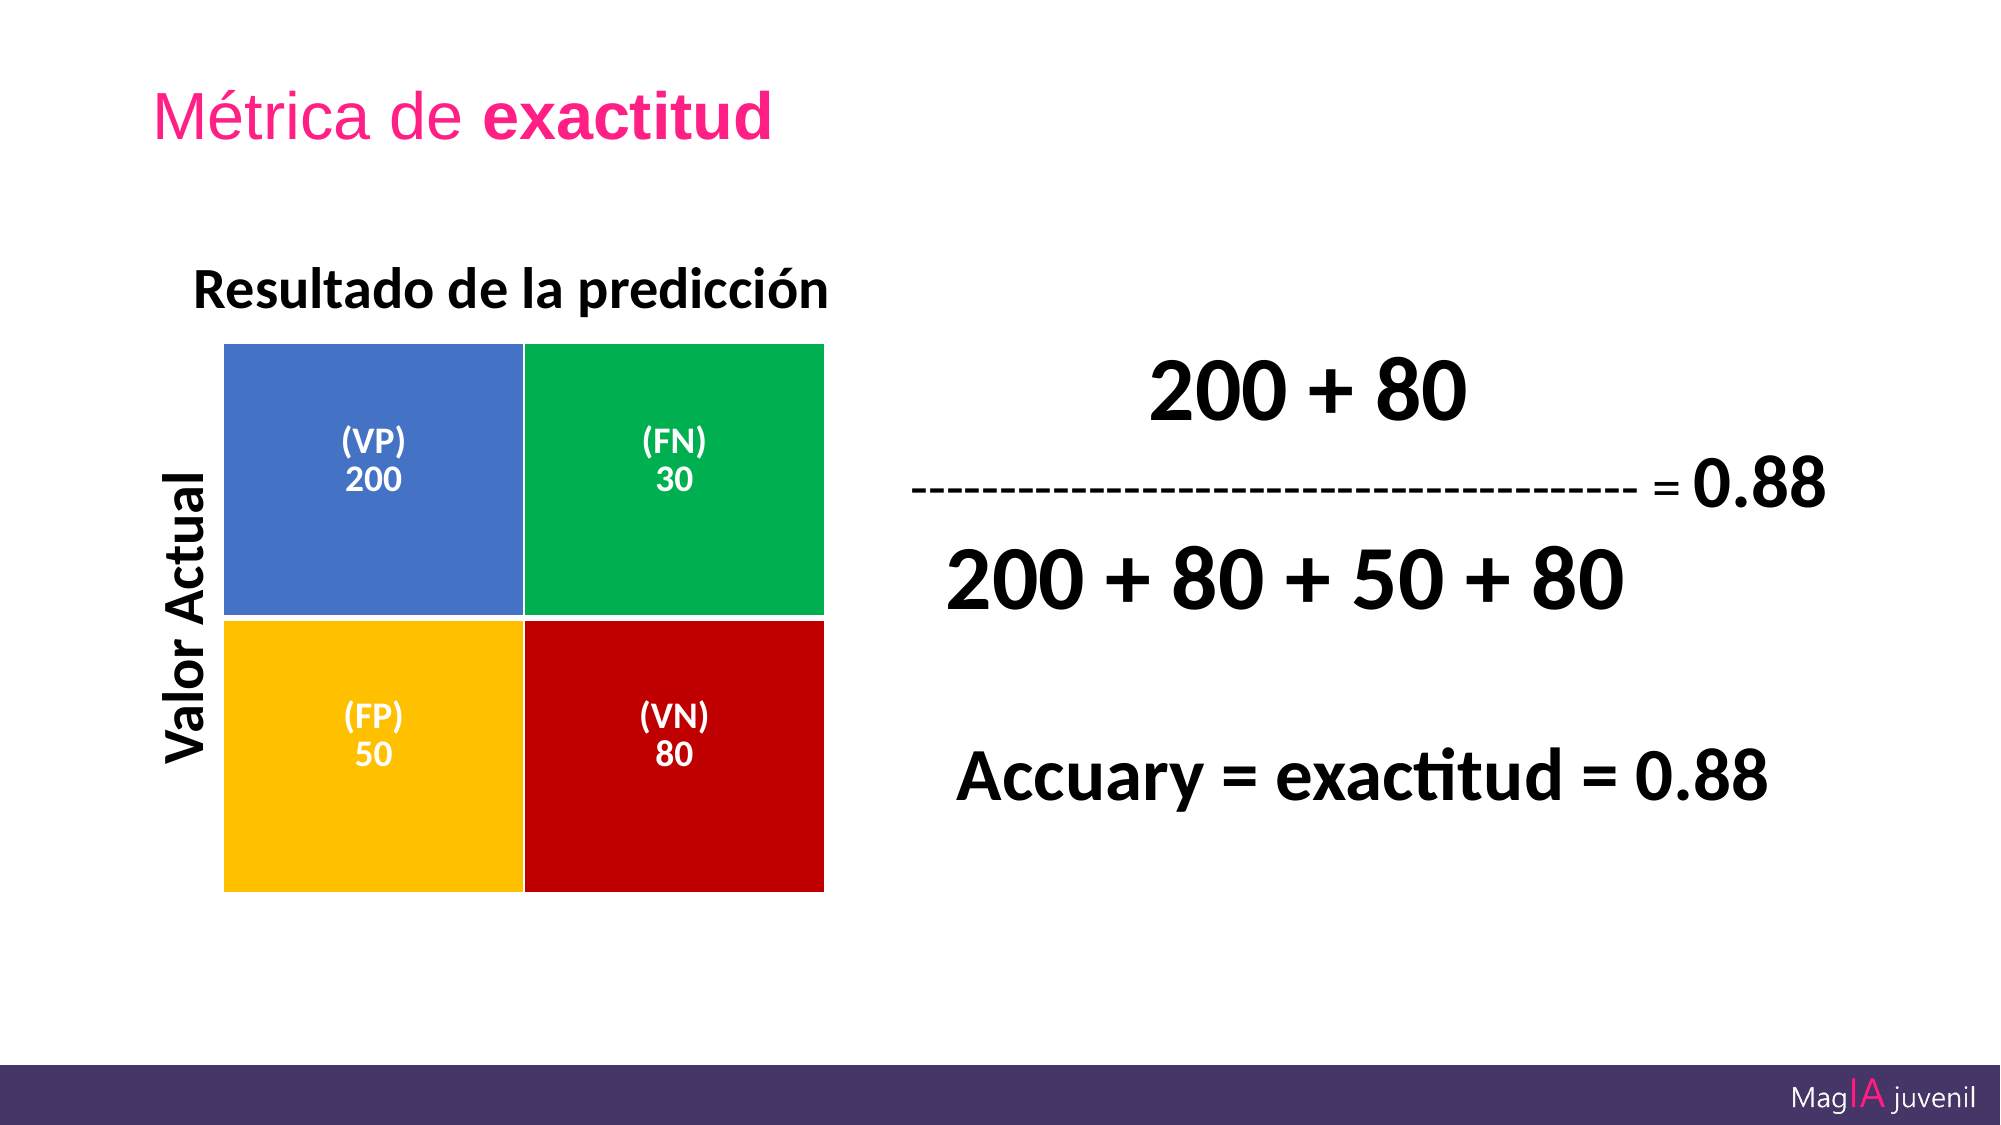

# Métrica de exactitud
Resultado de la predicción
200 + 80
| (VP) 200 | (FN) 30 |
| --- | --- |
| (FP) 50 | (VN) 80 |
----------------------------------------- = 0.88
200 + 80 + 50 + 80
Valor Actual
Accuary = exactitud = 0.88